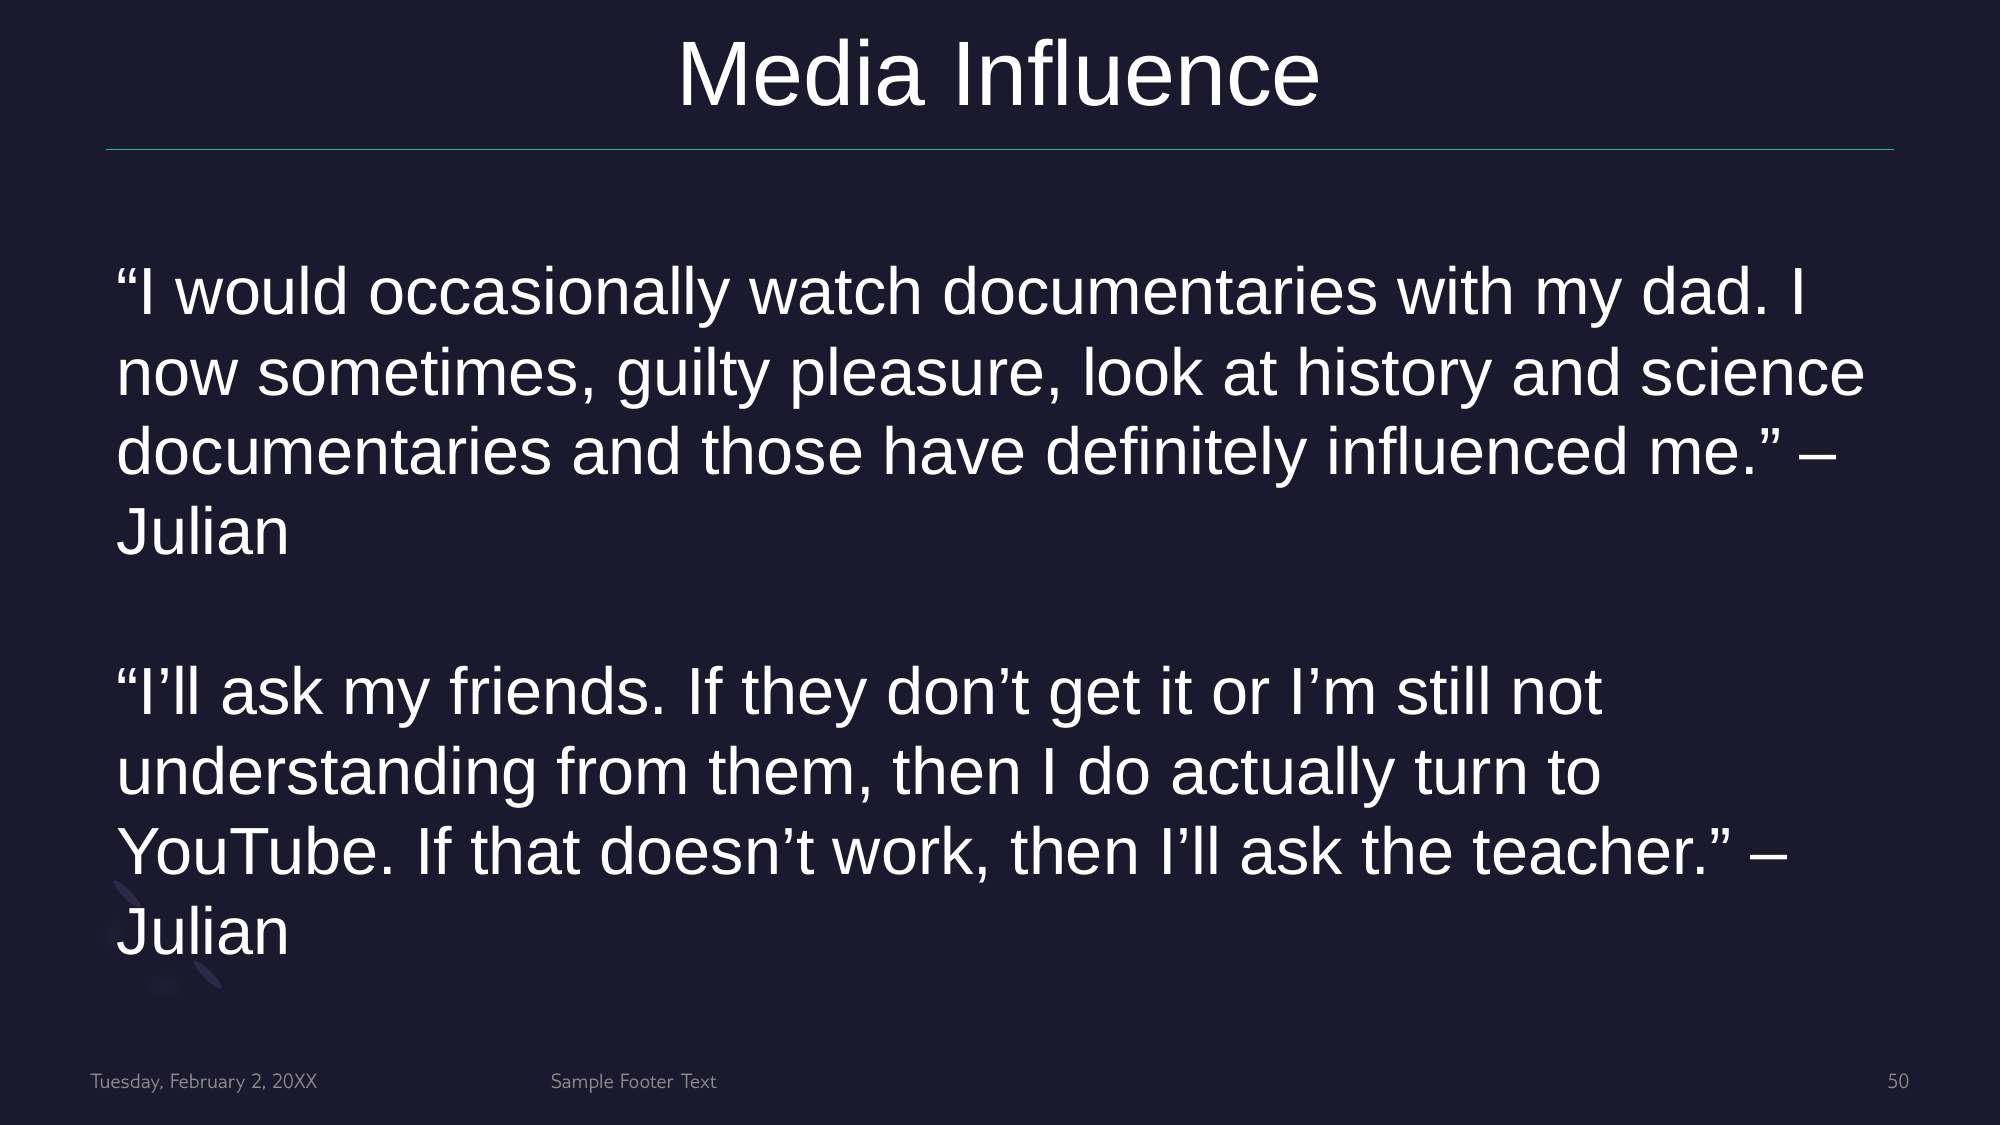

# Media Influence

“I would occasionally watch documentaries with my dad. I now sometimes, guilty pleasure, look at history and science documentaries and those have definitely influenced me.” – Julian

“I’ll ask my friends. If they don’t get it or I’m still not understanding from them, then I do actually turn to YouTube. If that doesn’t work, then I’ll ask the teacher.” – Julian

Tuesday, February 2, 20XX
Sample Footer Text
50